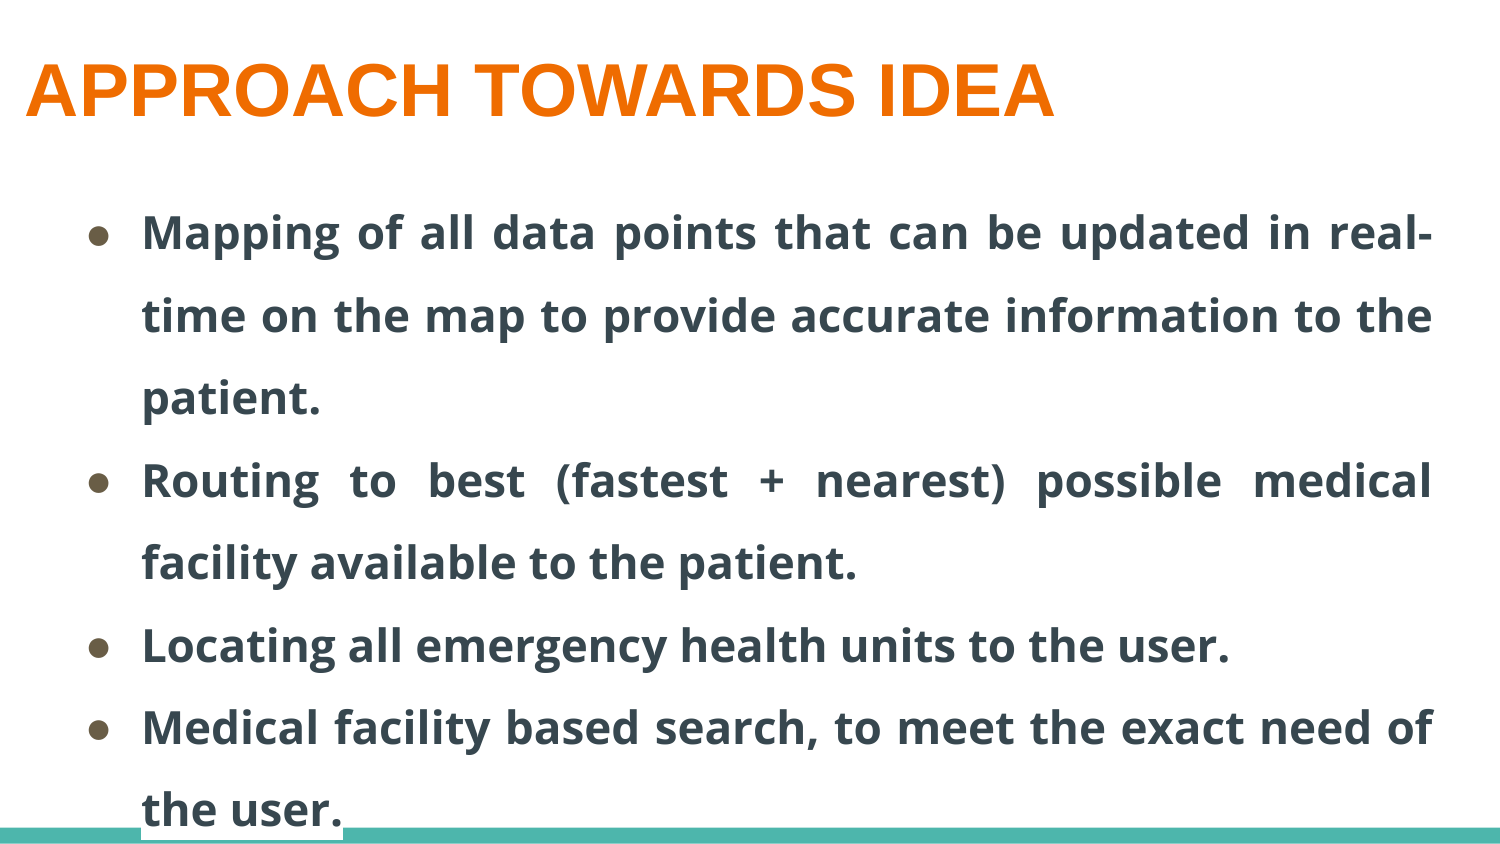

# APPROACH TOWARDS IDEA
Mapping of all data points that can be updated in real-time on the map to provide accurate information to the patient.
Routing to best (fastest + nearest) possible medical facility available to the patient.
Locating all emergency health units to the user.
Medical facility based search, to meet the exact need of the user.